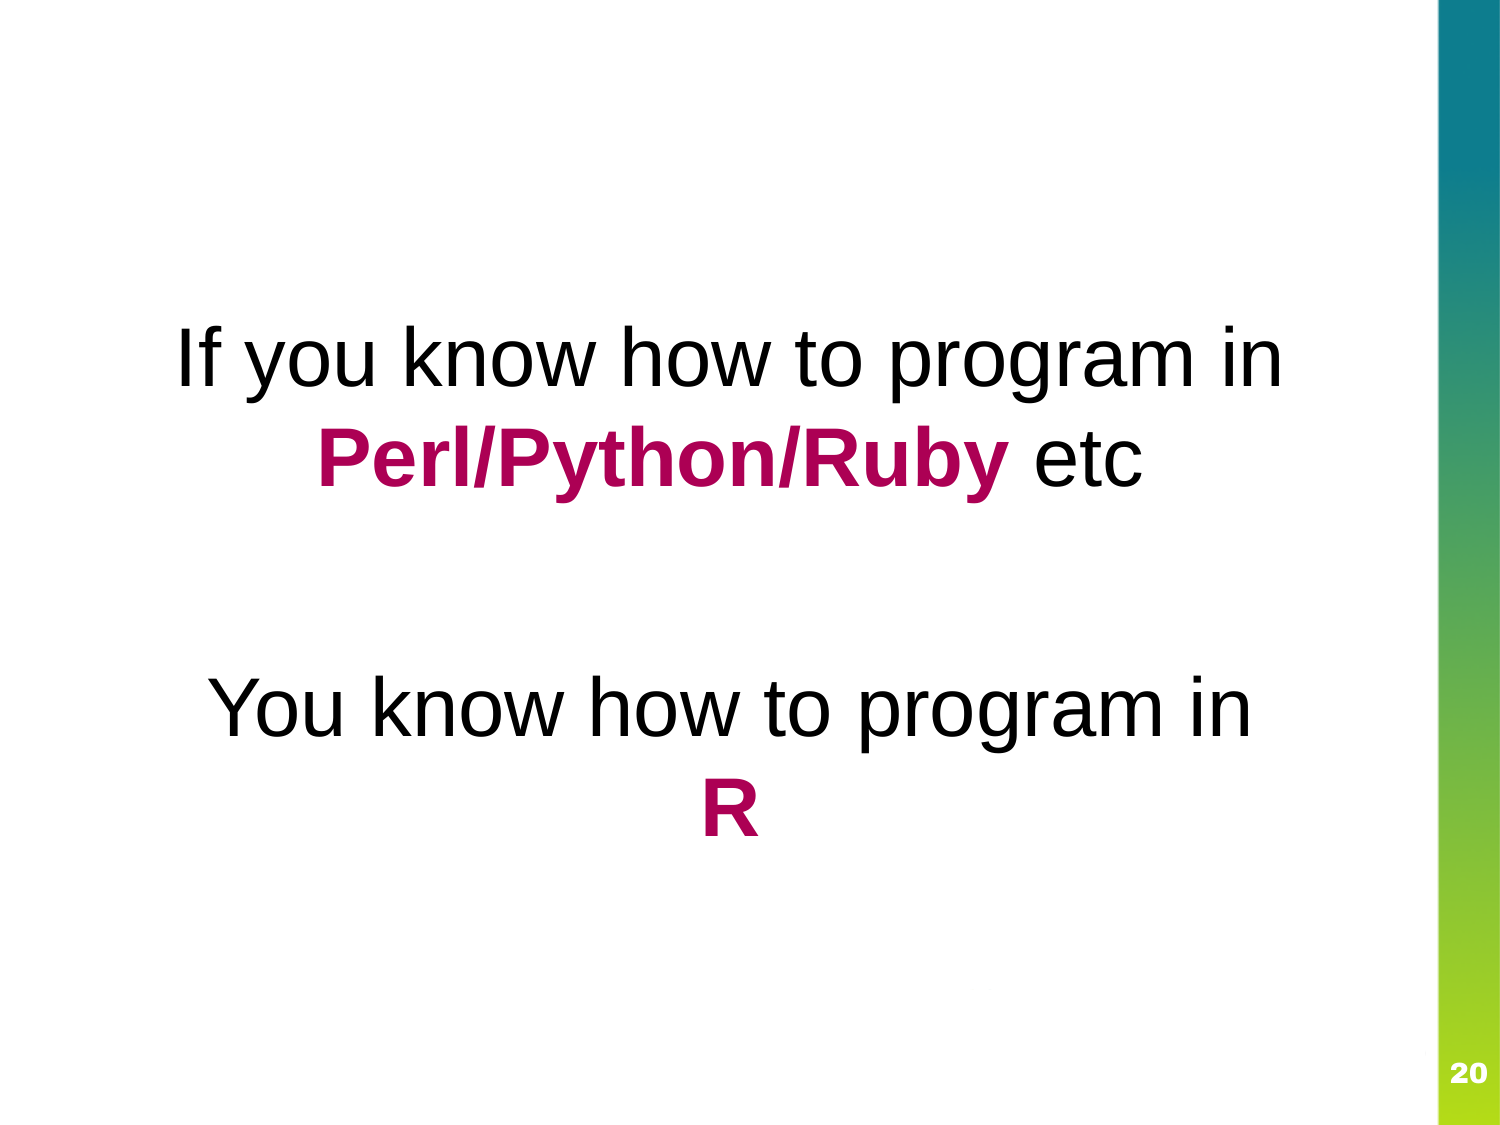

If you know how to program in
Perl/Python/Ruby etc

You know how to program in
R
20